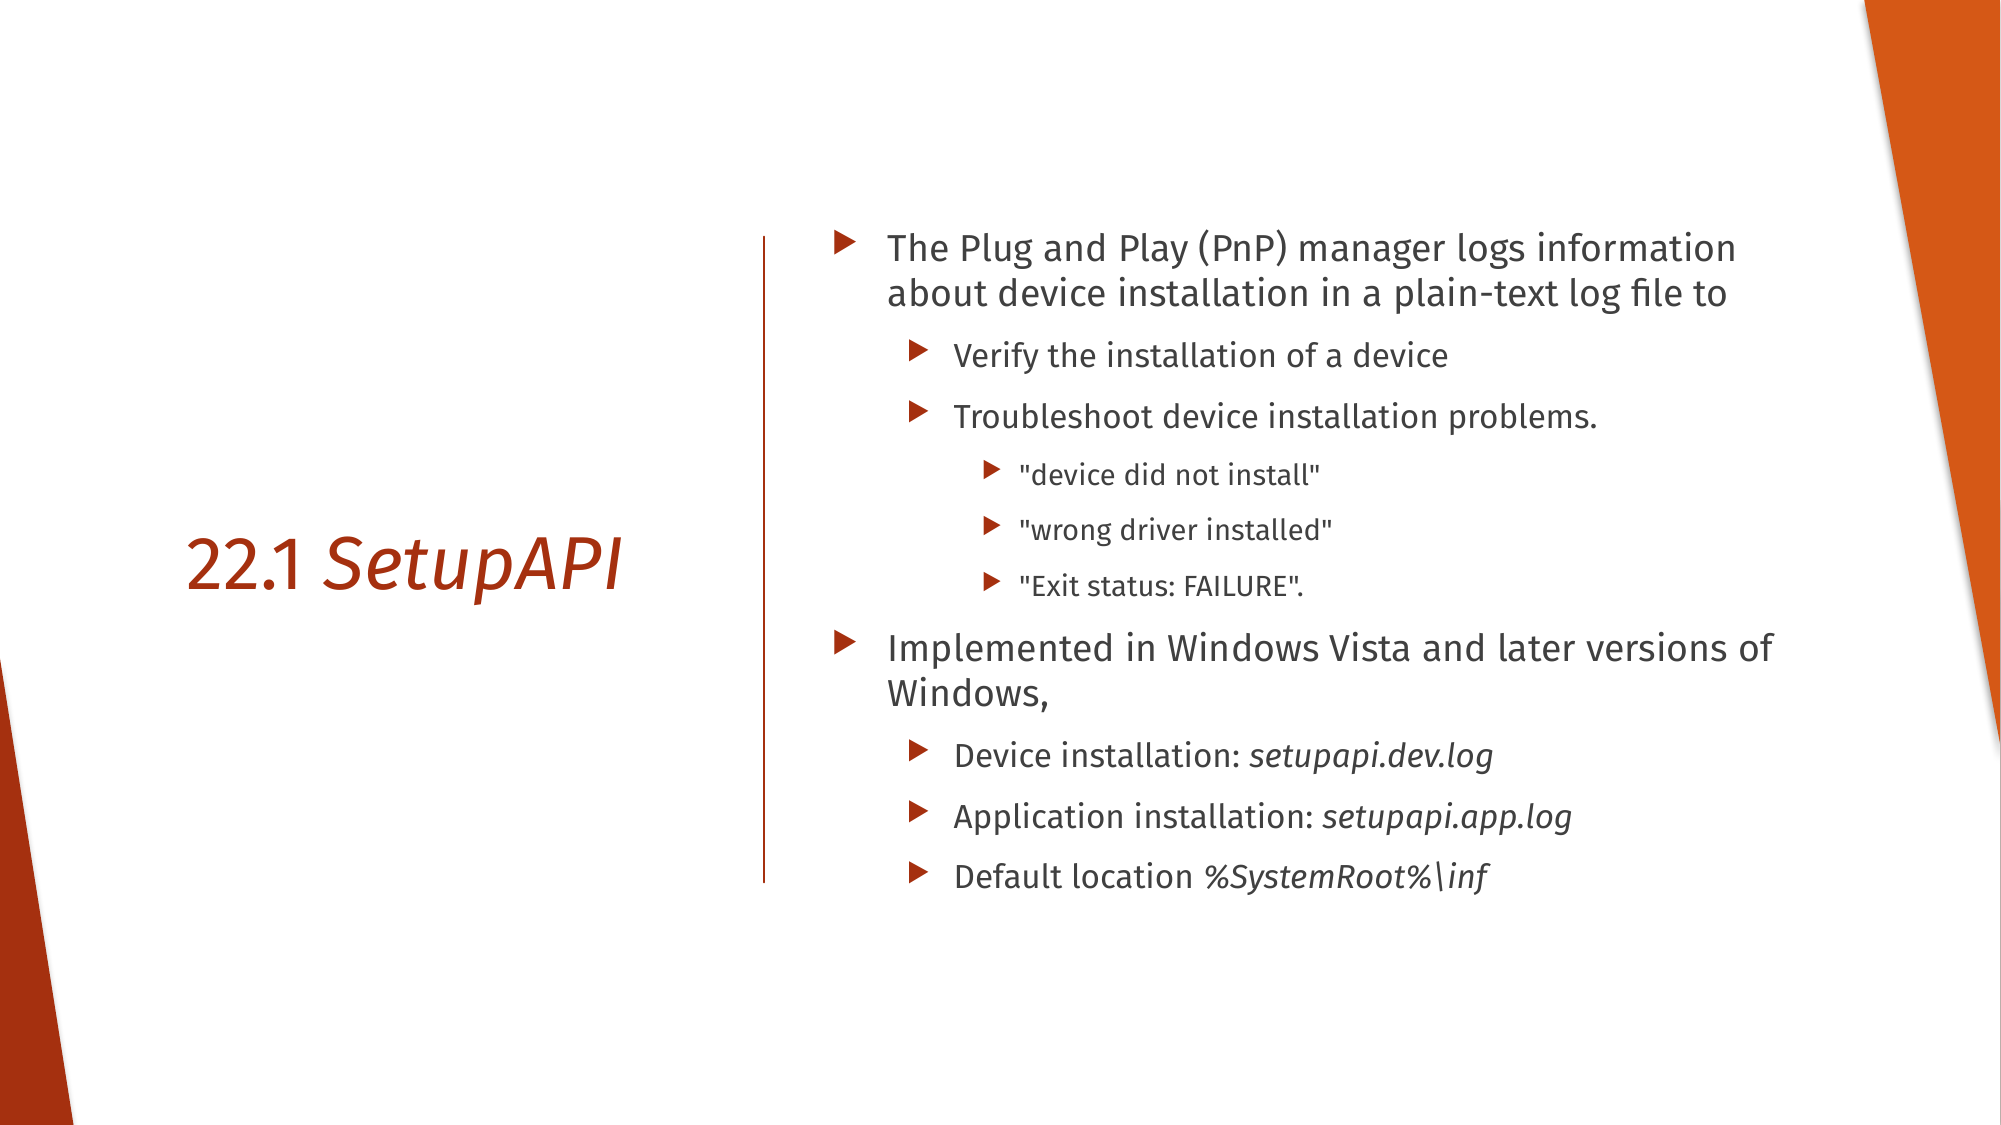

The Plug and Play (PnP) manager logs information about device installation in a plain-text log file to
Verify the installation of a device
Troubleshoot device installation problems.
"device did not install"
"wrong driver installed"
"Exit status: FAILURE".
Implemented in Windows Vista and later versions of Windows,
Device installation: setupapi.dev.log
Application installation: setupapi.app.log
Default location %SystemRoot%\inf
# 22.1 SetupAPI